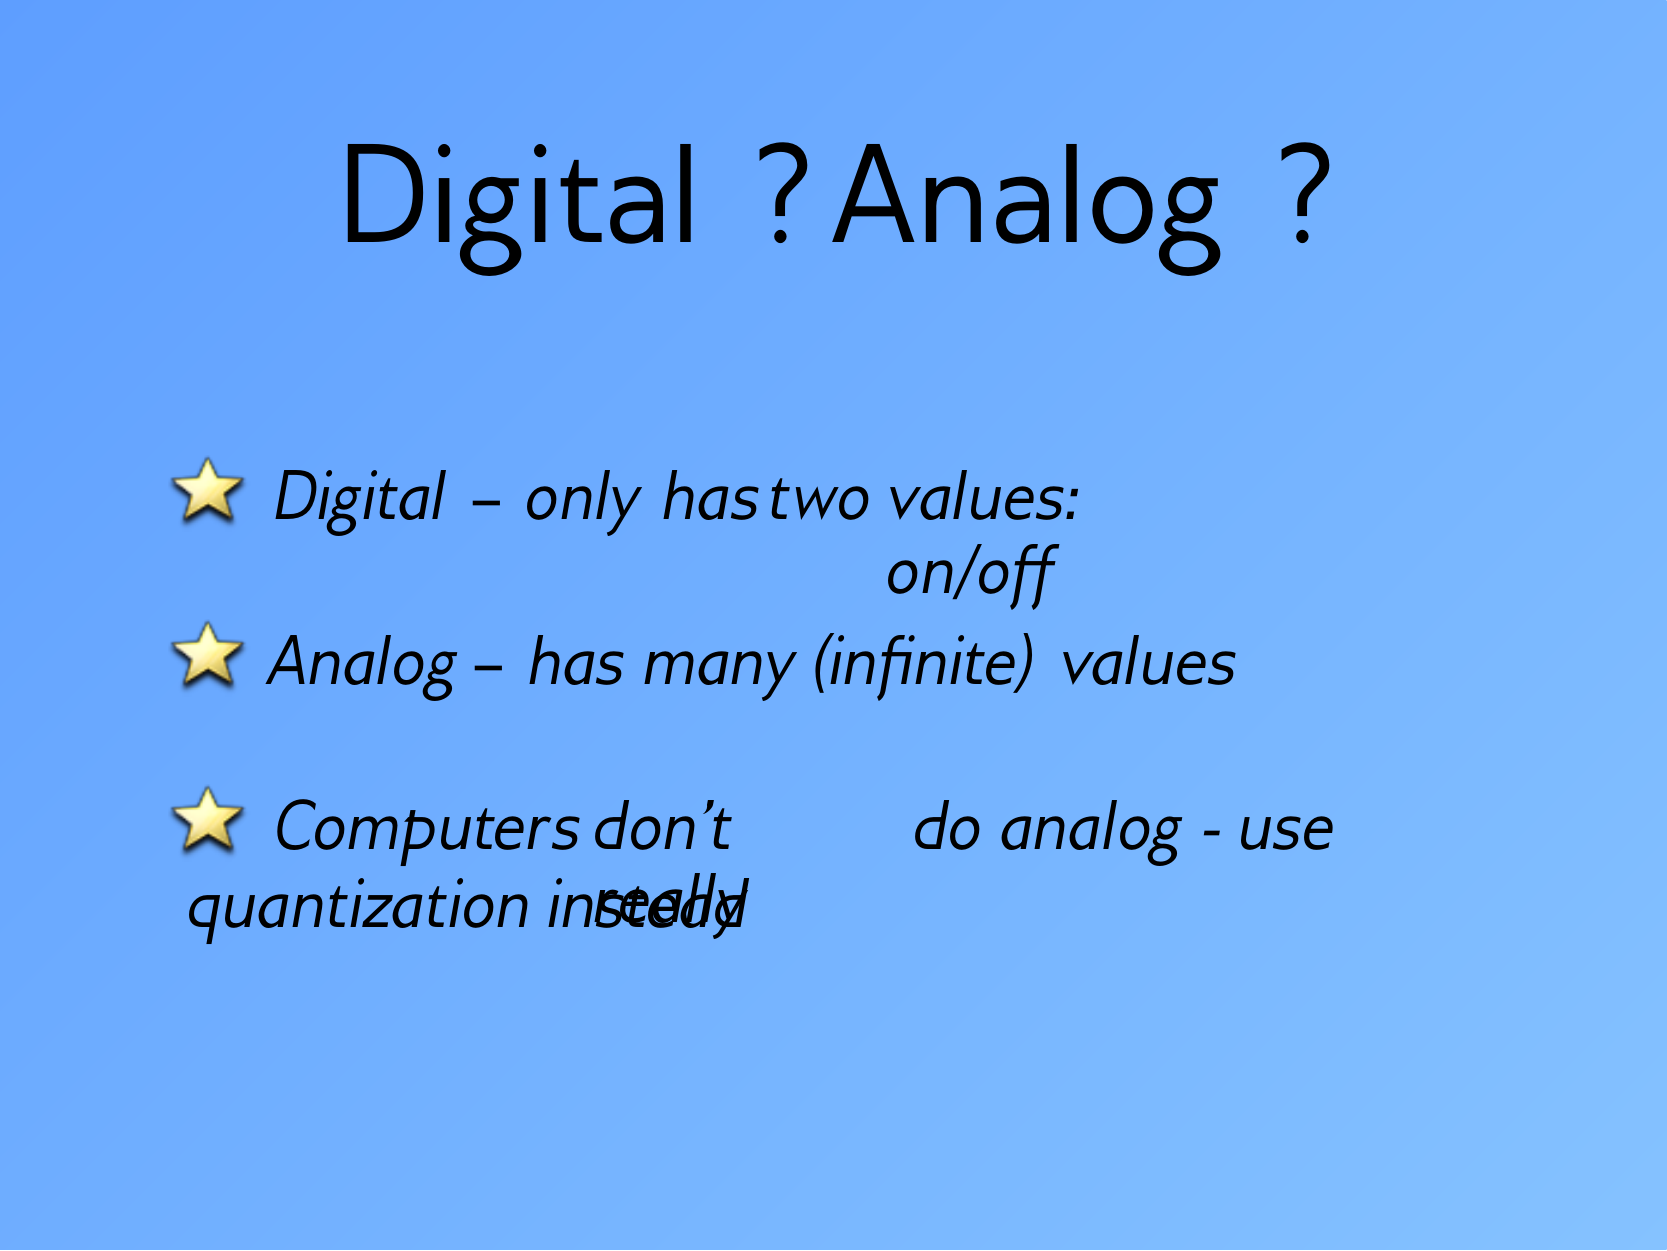

Digital
?
Analog
?

Digital
–
only has
two
values: on/off

Analog
–
has
many
(infinite)
values

Computers
don’t really
do
analog
-
use
quantization
instead